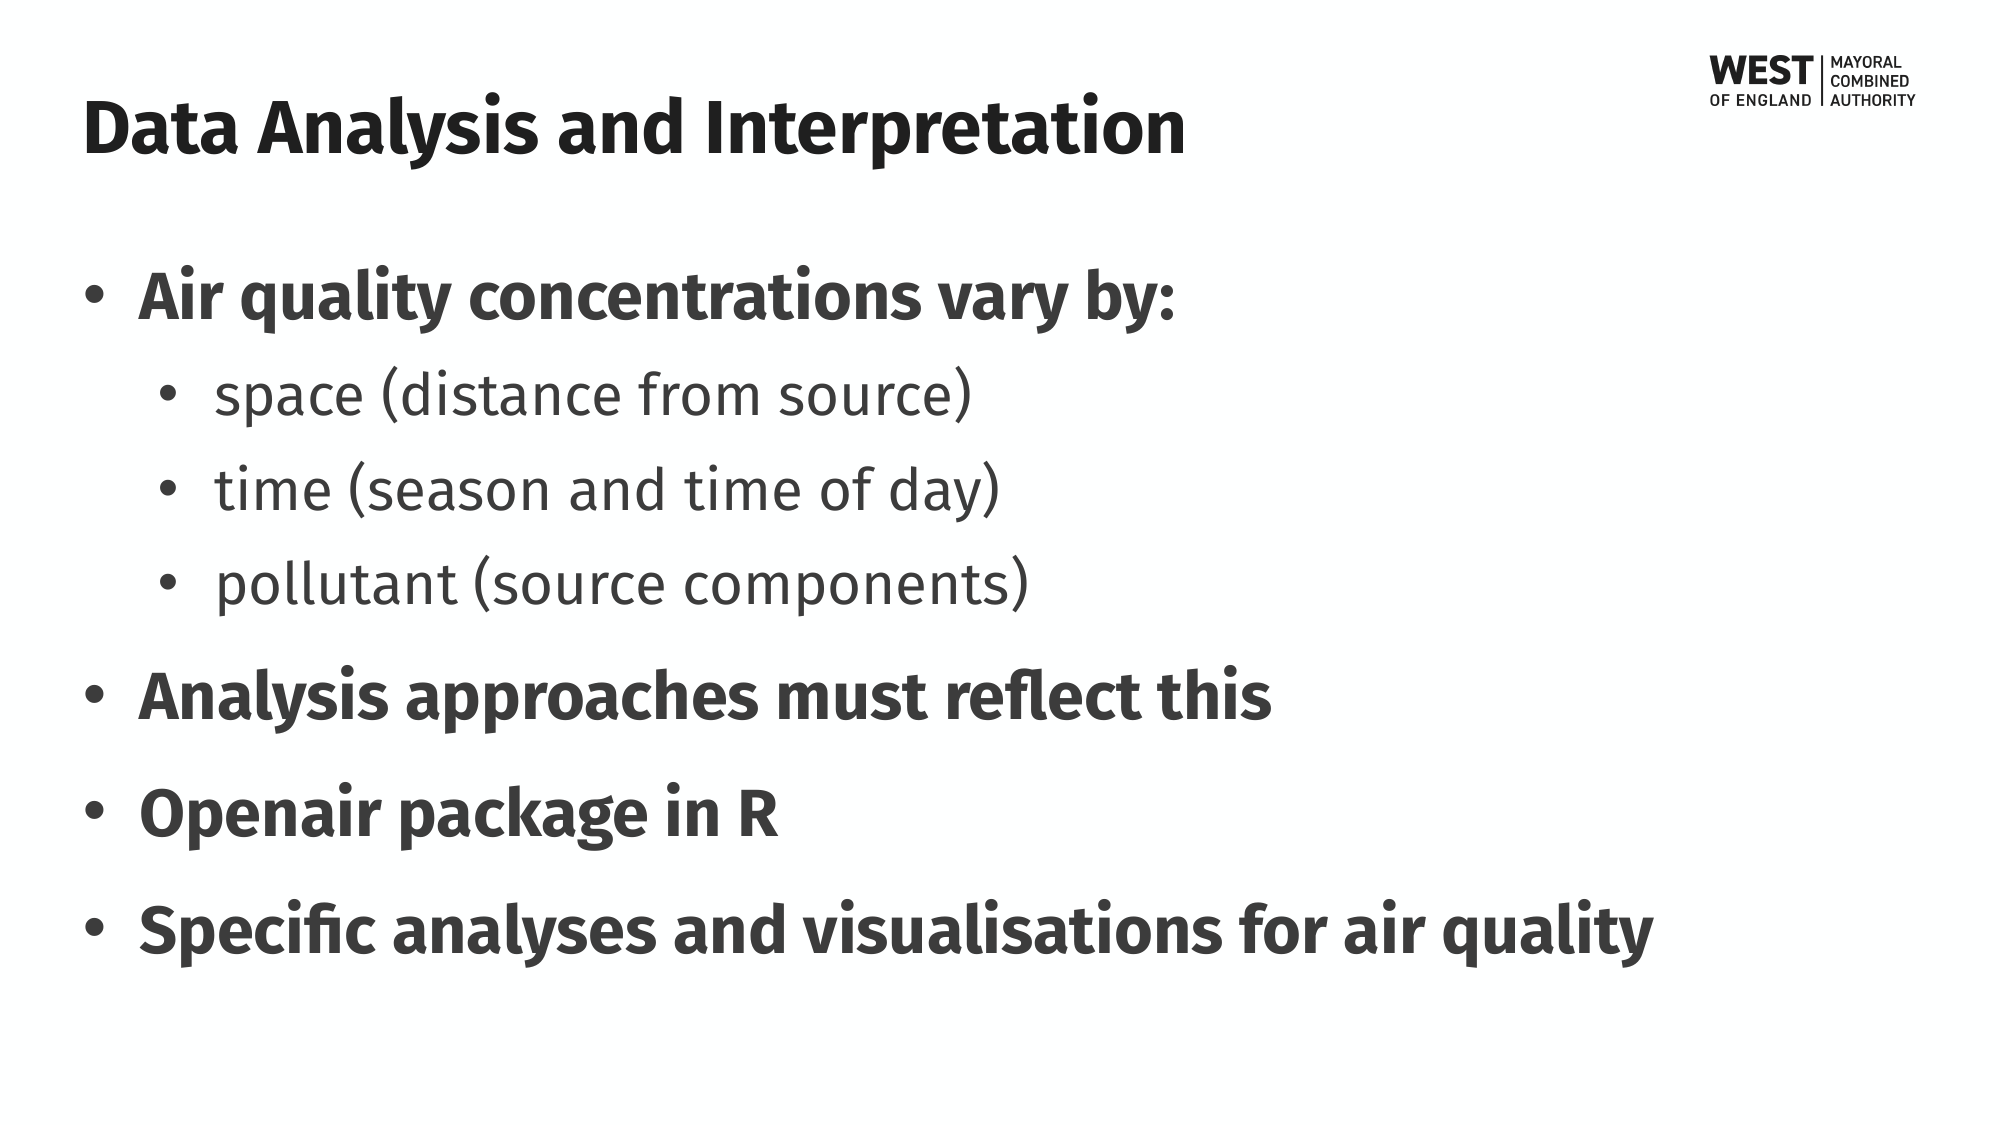

# Data Analysis and Interpretation
Air quality concentrations vary by:
space (distance from source)
time (season and time of day)
pollutant (source components)
Analysis approaches must reflect this
Openair package in R
Specific analyses and visualisations for air quality